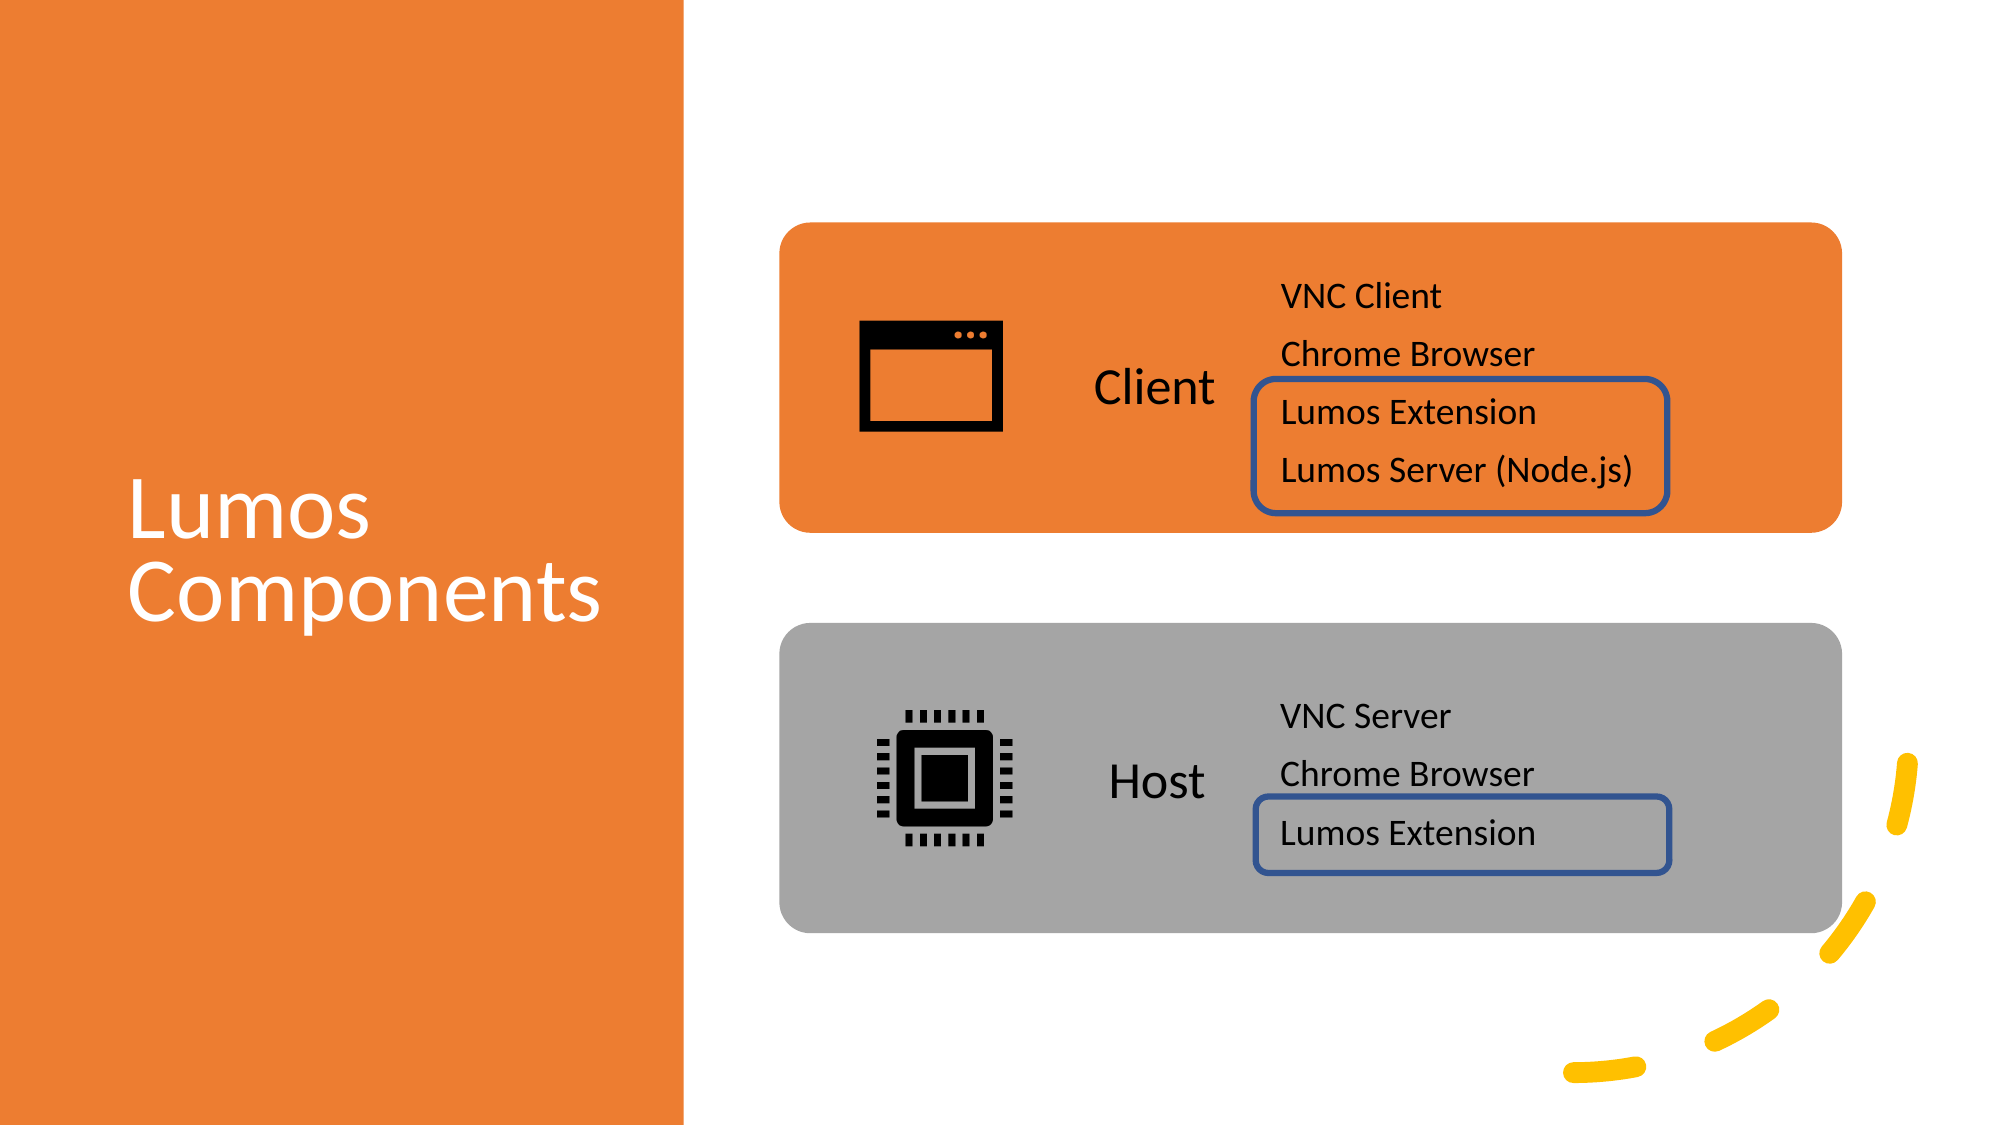

Client
VNC Client
Chrome Browser
Lumos Extension
Lumos Server (Node.js)
Host
VNC Server
Chrome Browser
Lumos Extension
# Lumos Components